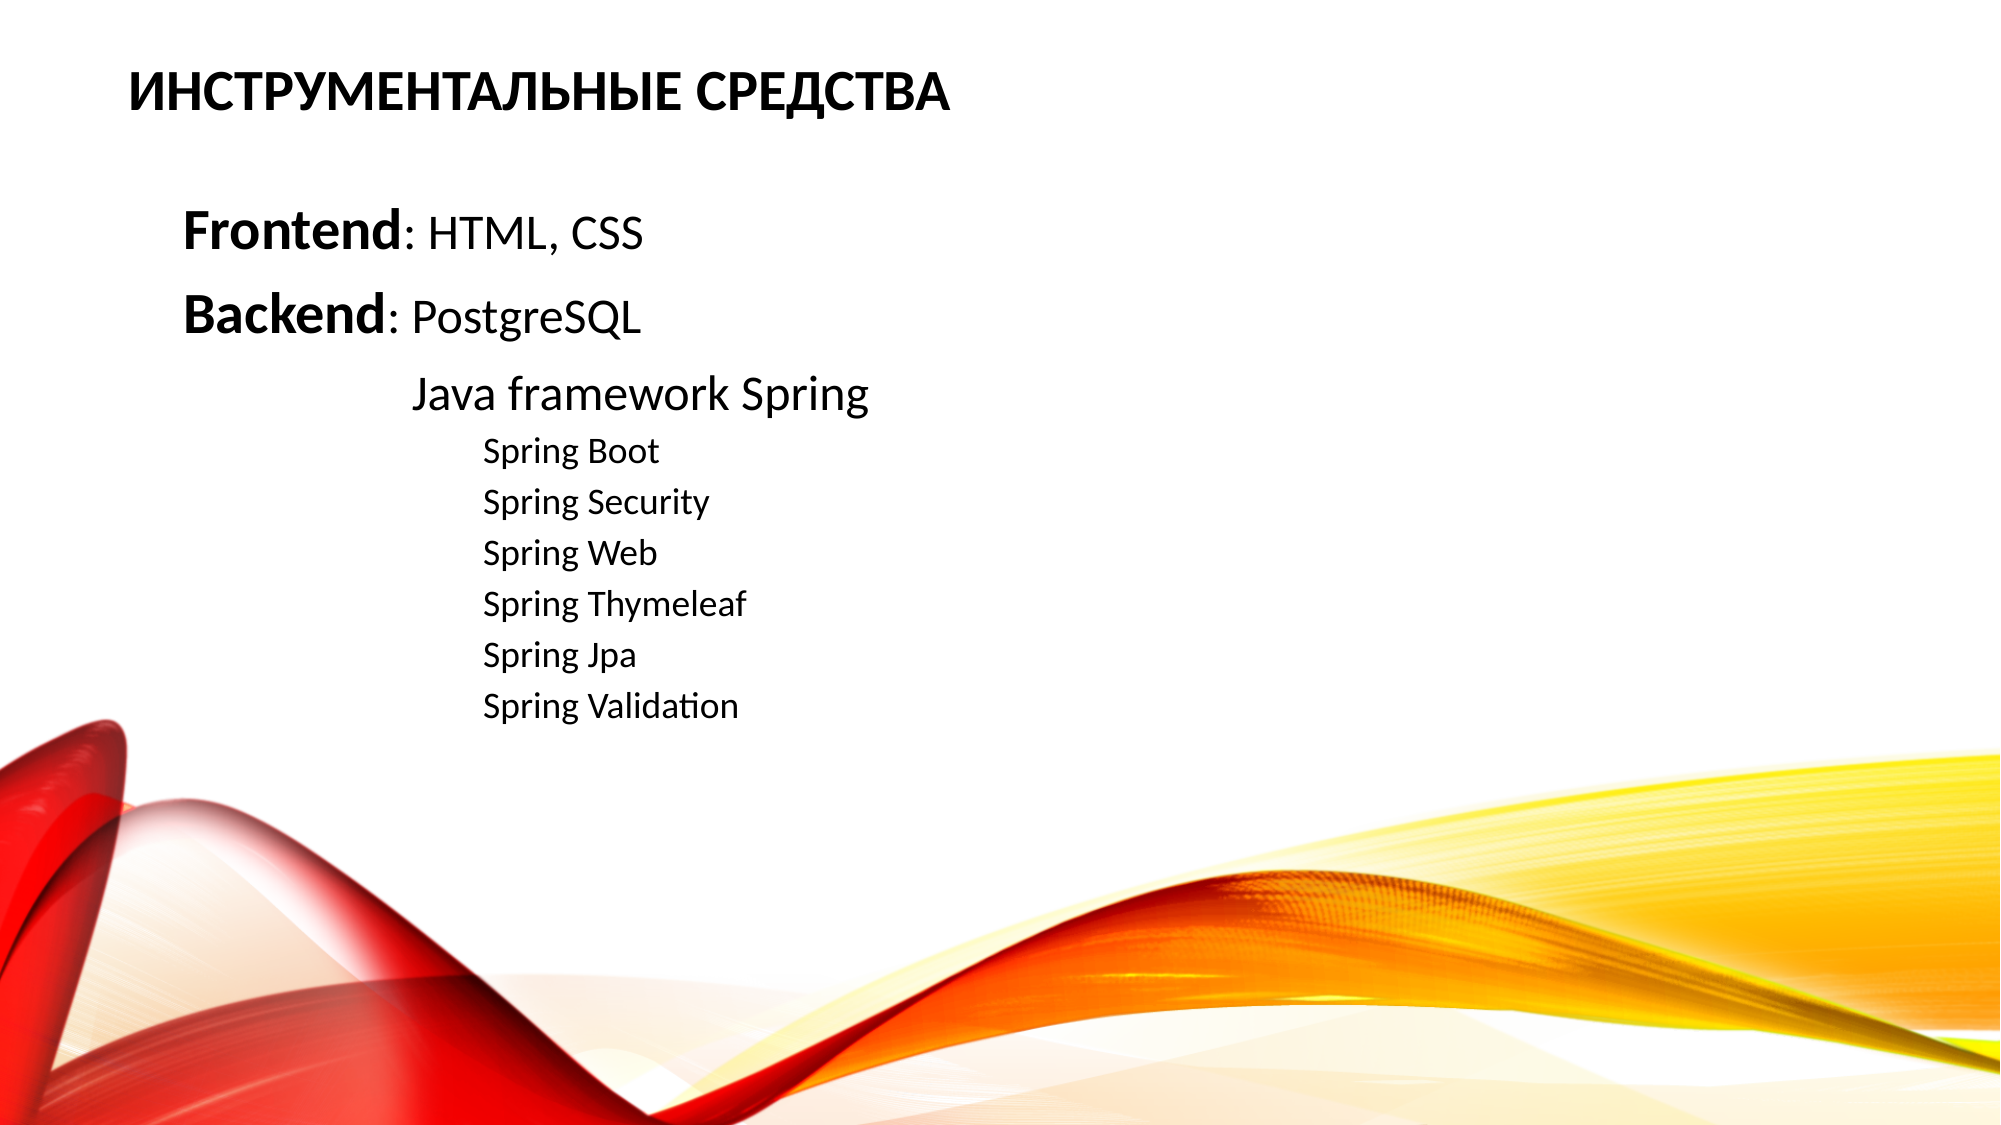

# Инструментальные средства
Frontend: HTML, CSS
Backend: PostgreSQL
	       Java framework Spring
Spring Boot
Spring Security
Spring Web
Spring Thymeleaf
Spring Jpa
Spring Validation